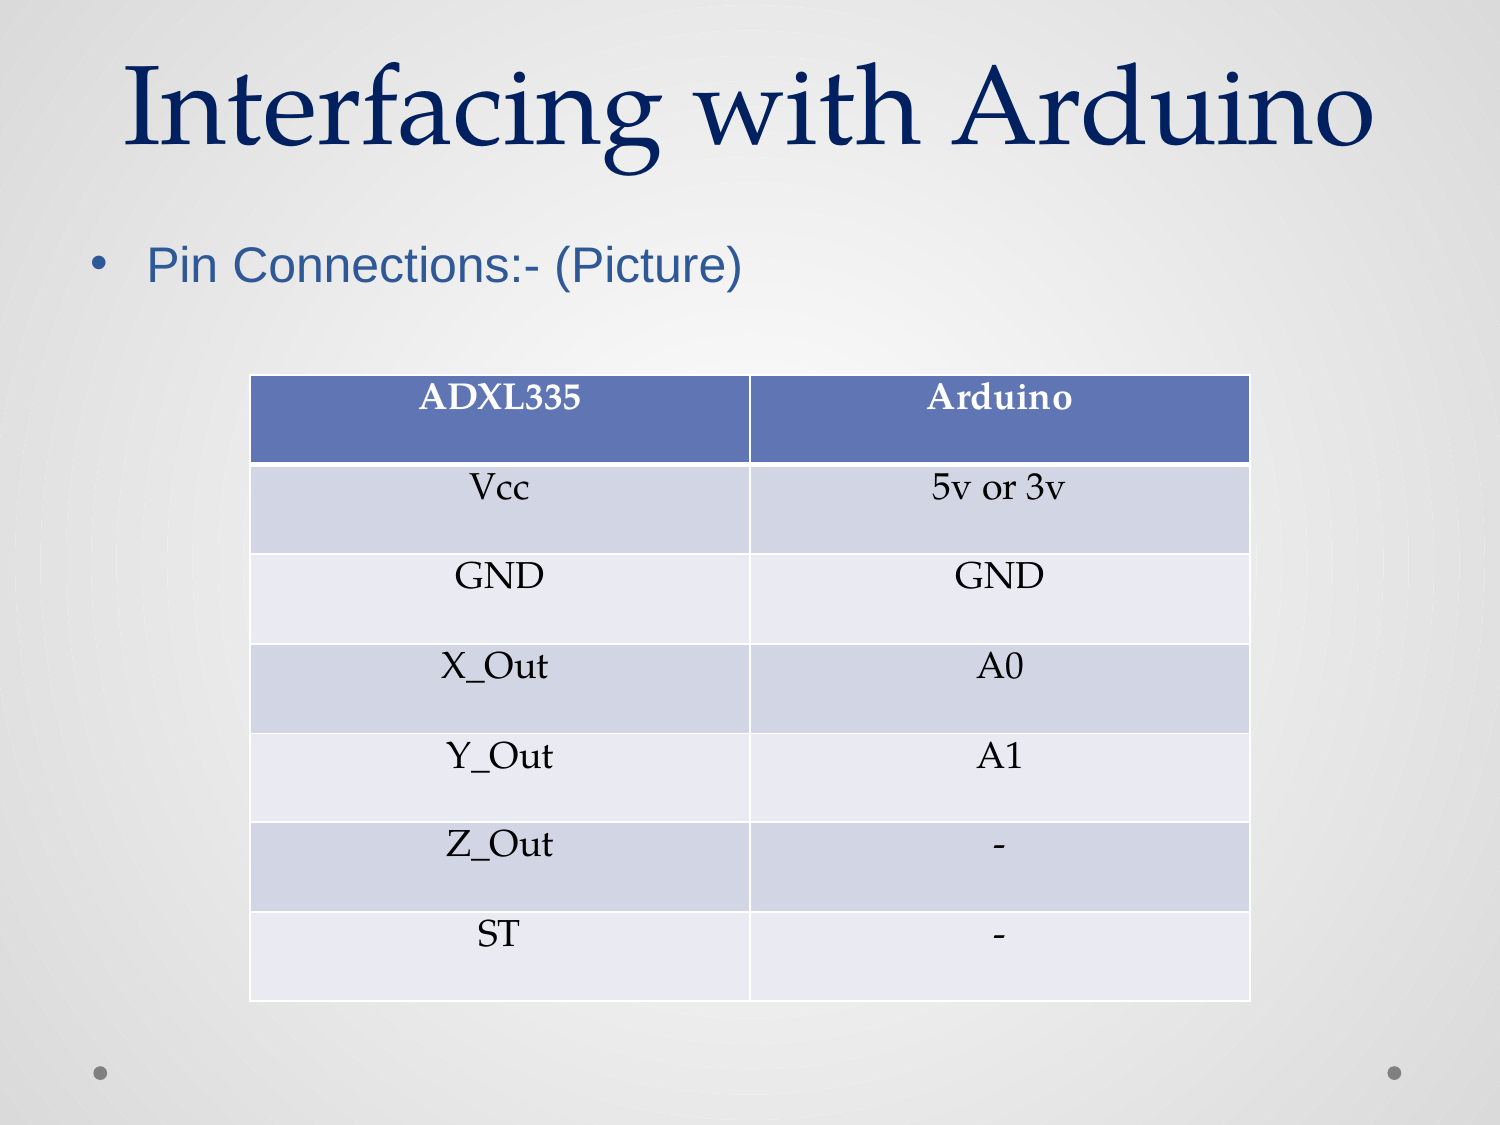

# Interfacing with Arduino
Pin Connections:- (Picture)

| ADXL335 | Arduino |
| --- | --- |
| Vcc | 5v or 3v |
| GND | GND |
| X\_Out | A0 |
| Y\_Out | A1 |
| Z\_Out | - |
| ST | - |